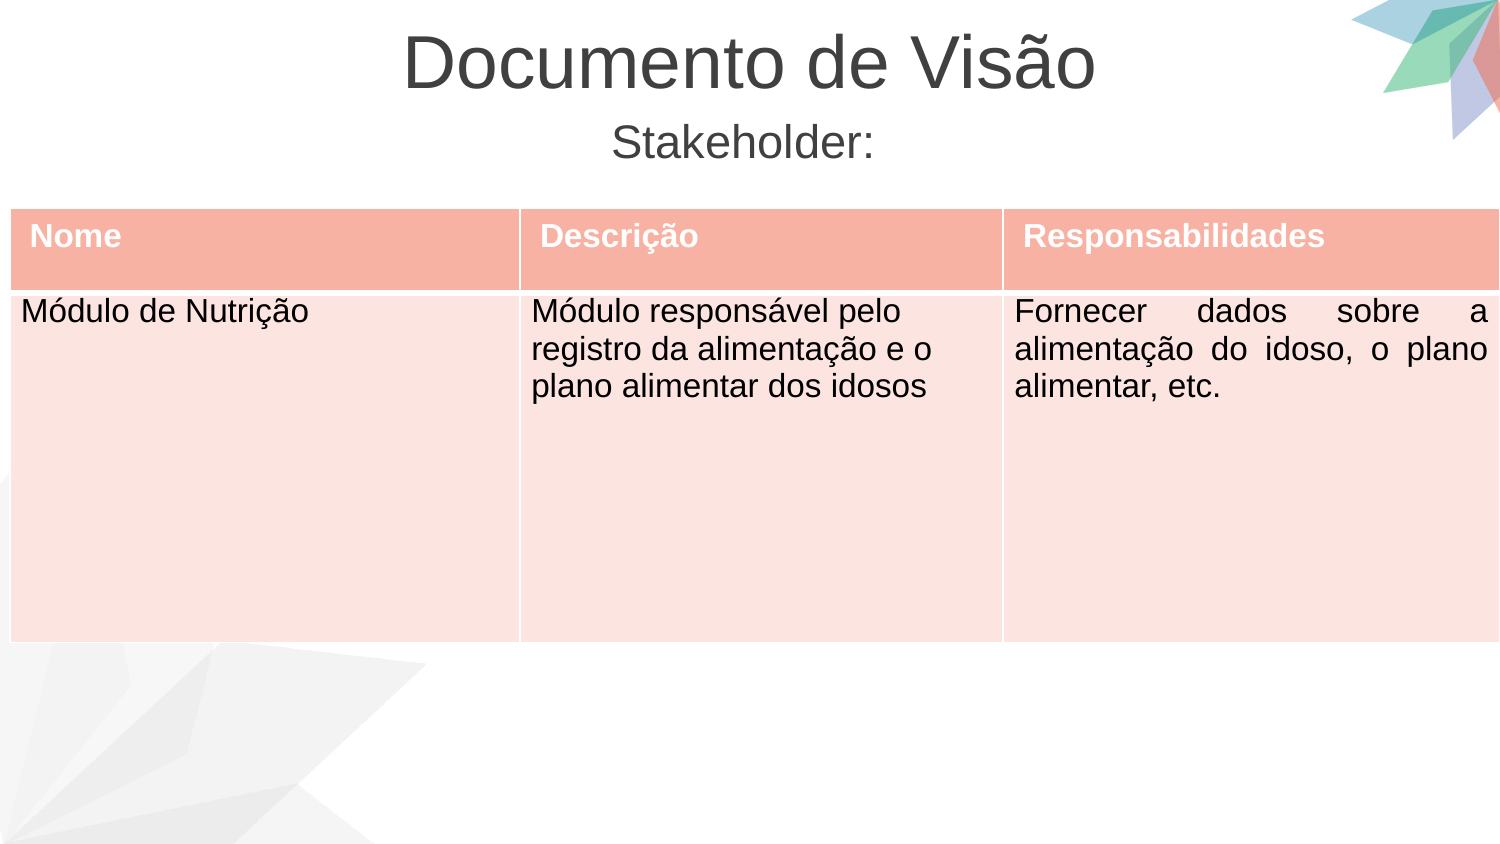

Documento de Visão
Stakeholder:
| Nome | Descrição | Responsabilidades |
| --- | --- | --- |
| Módulo de Nutrição | Módulo responsável pelo registro da alimentação e o plano alimentar dos idosos | Fornecer dados sobre a alimentação do idoso, o plano alimentar, etc. |